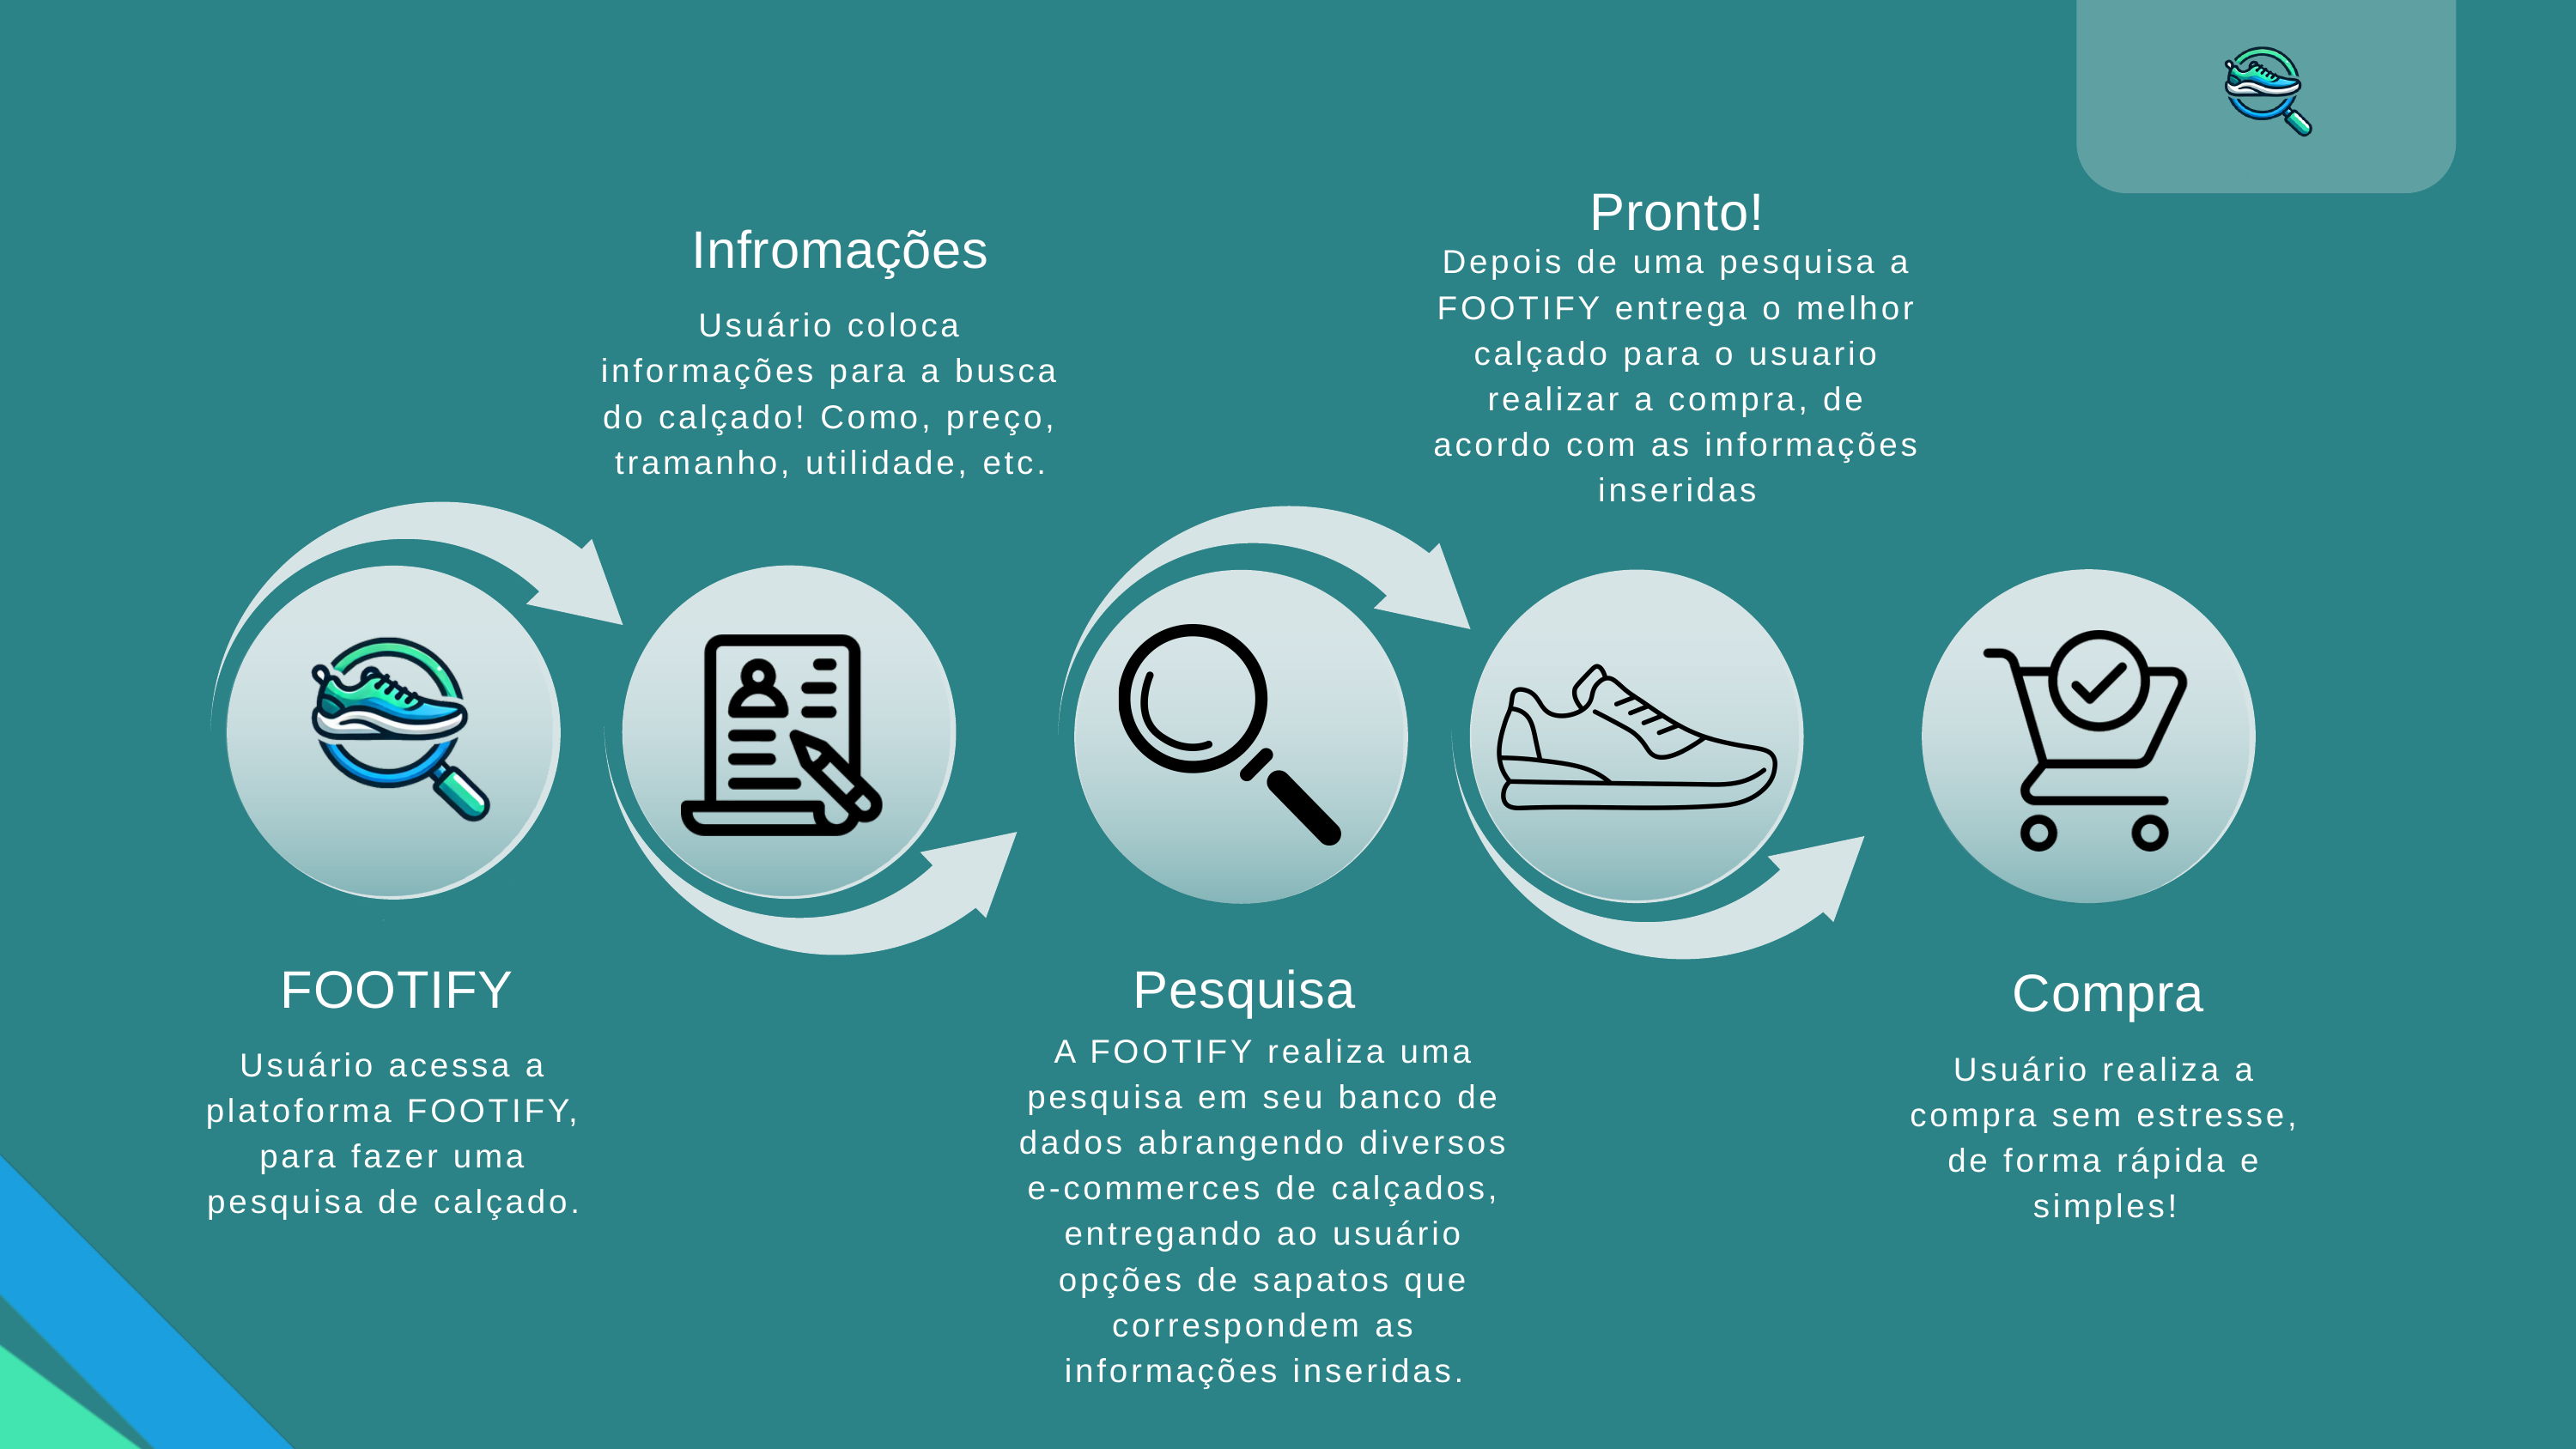

Pronto!
Infromações
Depois de uma pesquisa a FOOTIFY entrega o melhor calçado para o usuario realizar a compra, de acordo com as informações inseridas
Usuário coloca informações para a busca do calçado! Como, preço, tramanho, utilidade, etc.

FOOTIFY
Pesquisa
Compra
A FOOTIFY realiza uma pesquisa em seu banco de dados abrangendo diversos e-commerces de calçados, entregando ao usuário opções de sapatos que correspondem as informações inseridas.
Usuário acessa a platoforma FOOTIFY, para fazer uma pesquisa de calçado.
Usuário realiza a compra sem estresse, de forma rápida e simples!